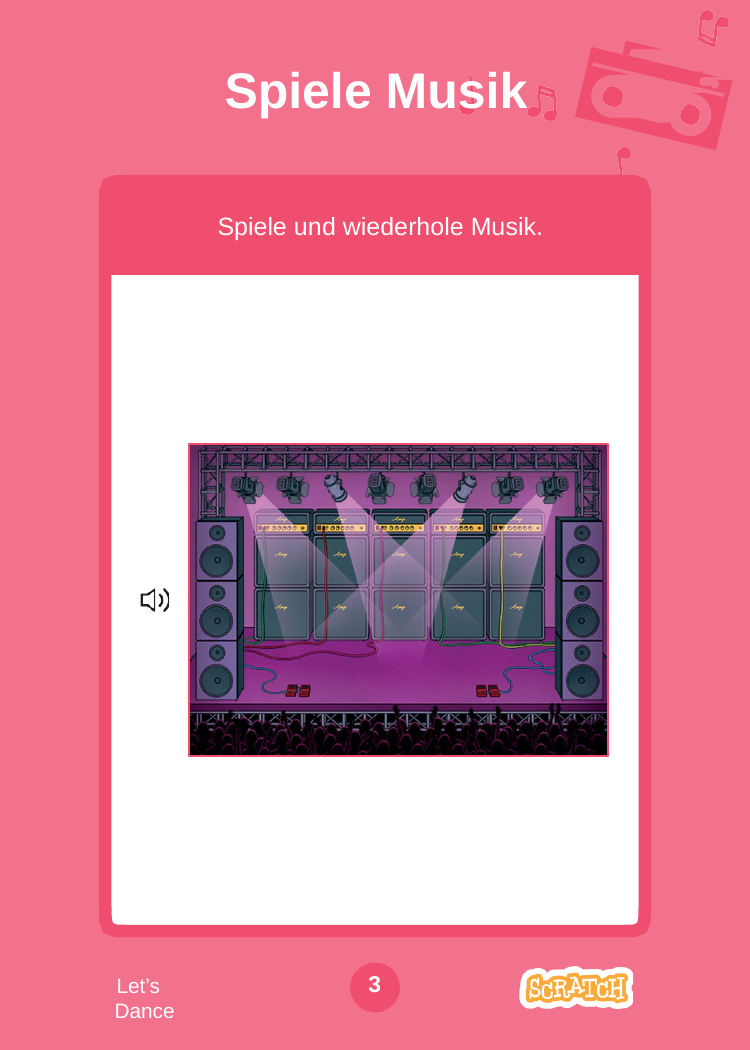

# Spiele Musik

Spiele und wiederhole Musik.

3
Let’s Dance